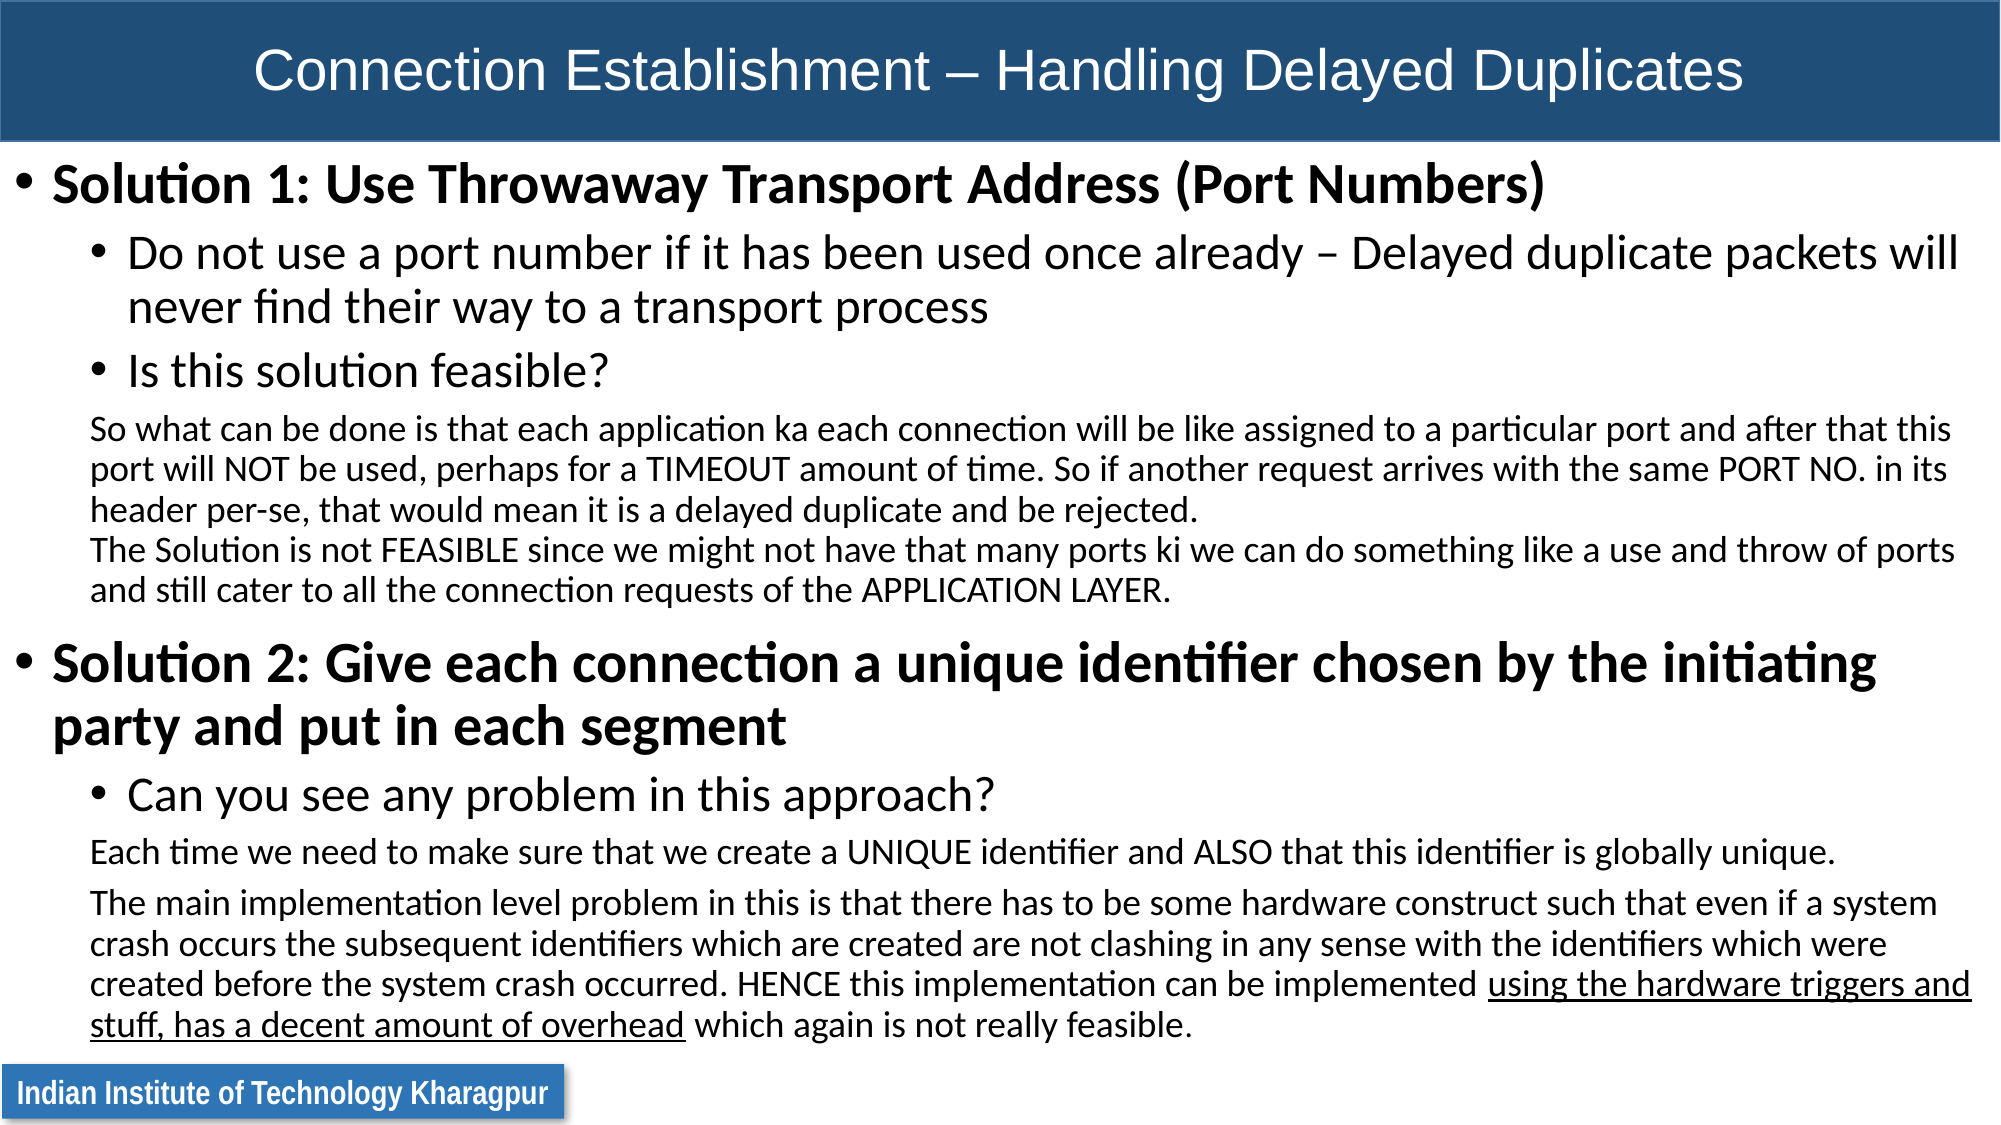

# Connection Establishment – Handling Delayed Duplicates
Solution 1: Use Throwaway Transport Address (Port Numbers)
Do not use a port number if it has been used once already – Delayed duplicate packets will never find their way to a transport process
Is this solution feasible?
So what can be done is that each application ka each connection will be like assigned to a particular port and after that this port will NOT be used, perhaps for a TIMEOUT amount of time. So if another request arrives with the same PORT NO. in its header per-se, that would mean it is a delayed duplicate and be rejected.
The Solution is not FEASIBLE since we might not have that many ports ki we can do something like a use and throw of ports and still cater to all the connection requests of the APPLICATION LAYER.
Solution 2: Give each connection a unique identifier chosen by the initiating party and put in each segment
Can you see any problem in this approach?
Each time we need to make sure that we create a UNIQUE identifier and ALSO that this identifier is globally unique.
The main implementation level problem in this is that there has to be some hardware construct such that even if a system crash occurs the subsequent identifiers which are created are not clashing in any sense with the identifiers which were created before the system crash occurred. HENCE this implementation can be implemented using the hardware triggers and stuff, has a decent amount of overhead which again is not really feasible.